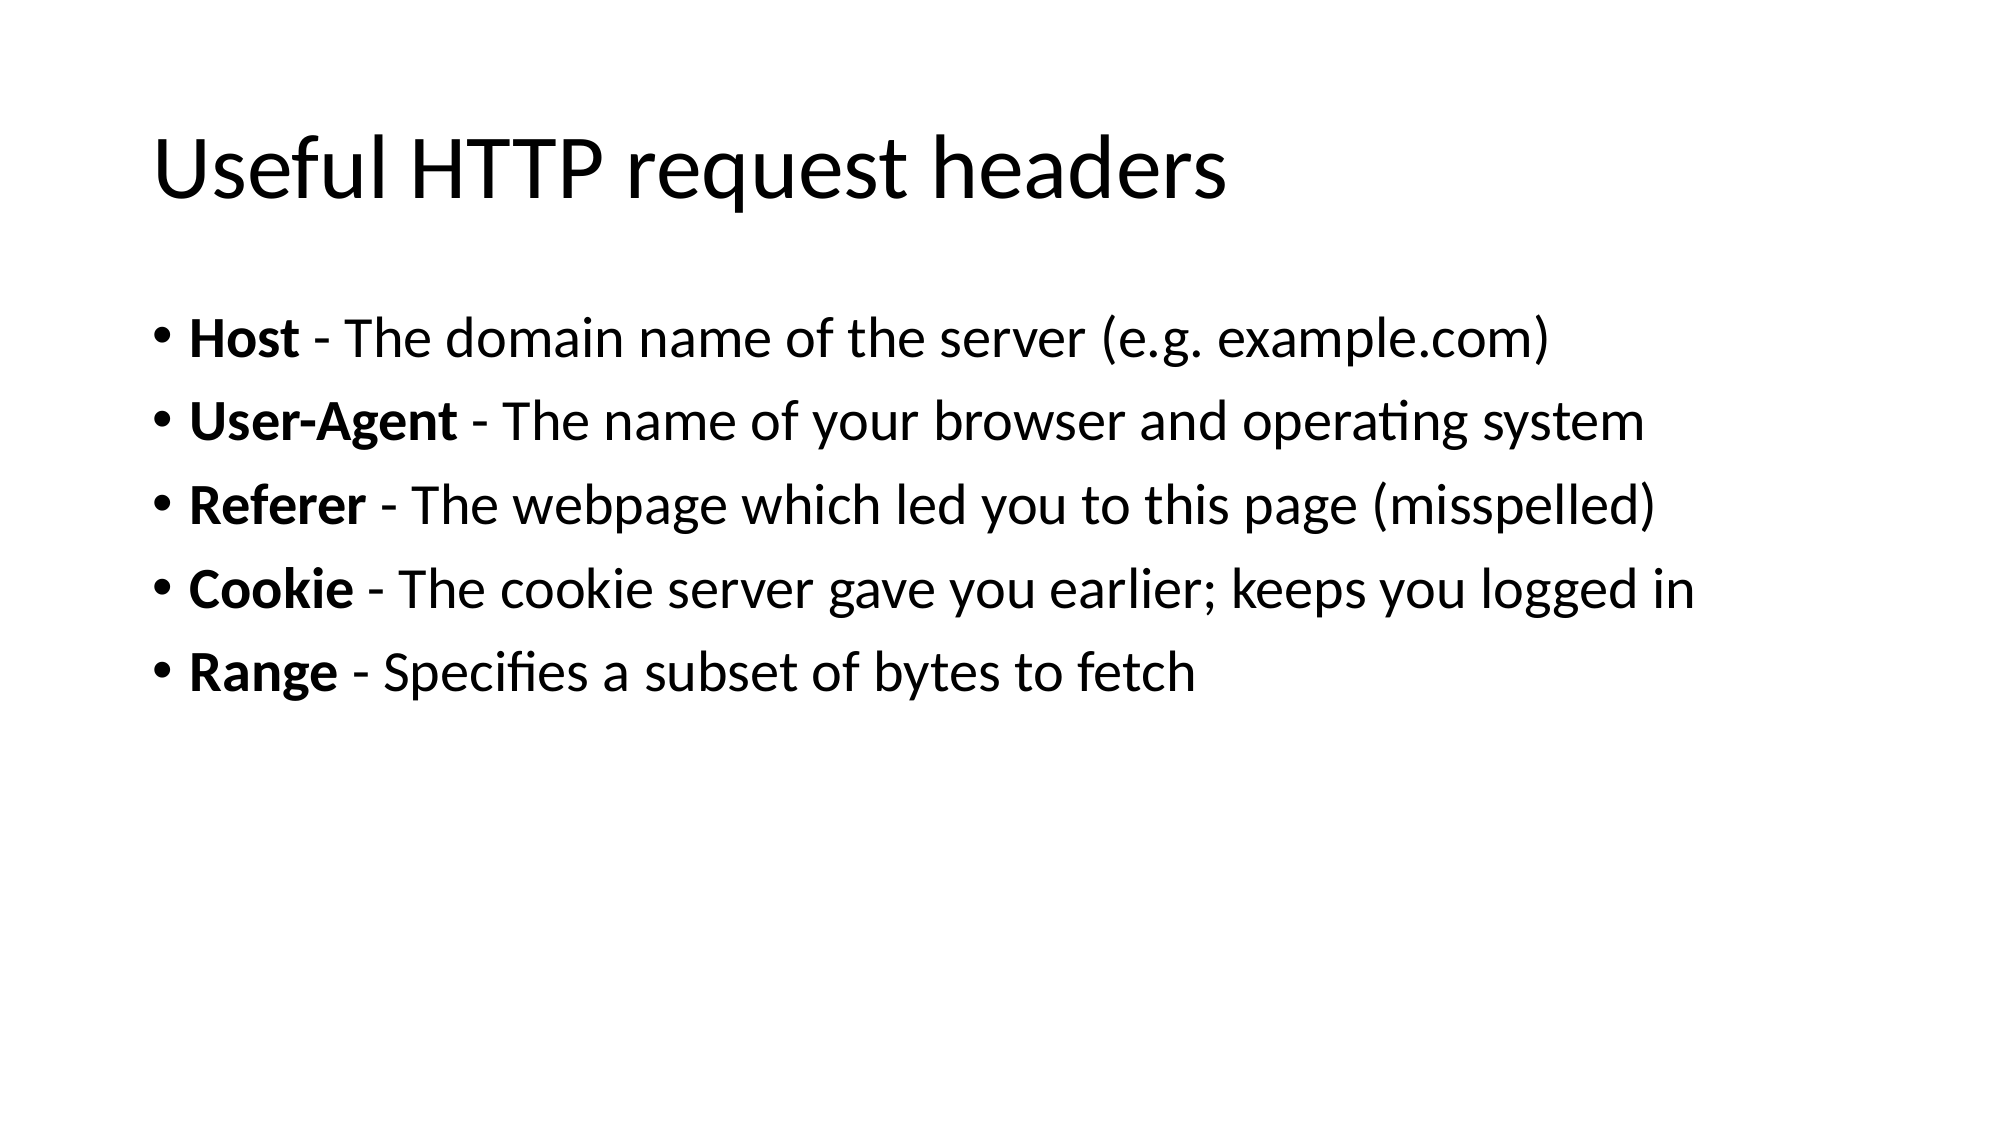

# Useful HTTP request headers
Host - The domain name of the server (e.g. example.com)
User-Agent - The name of your browser and operating system
Referer - The webpage which led you to this page (misspelled)
Cookie - The cookie server gave you earlier; keeps you logged in
Range - Specifies a subset of bytes to fetch